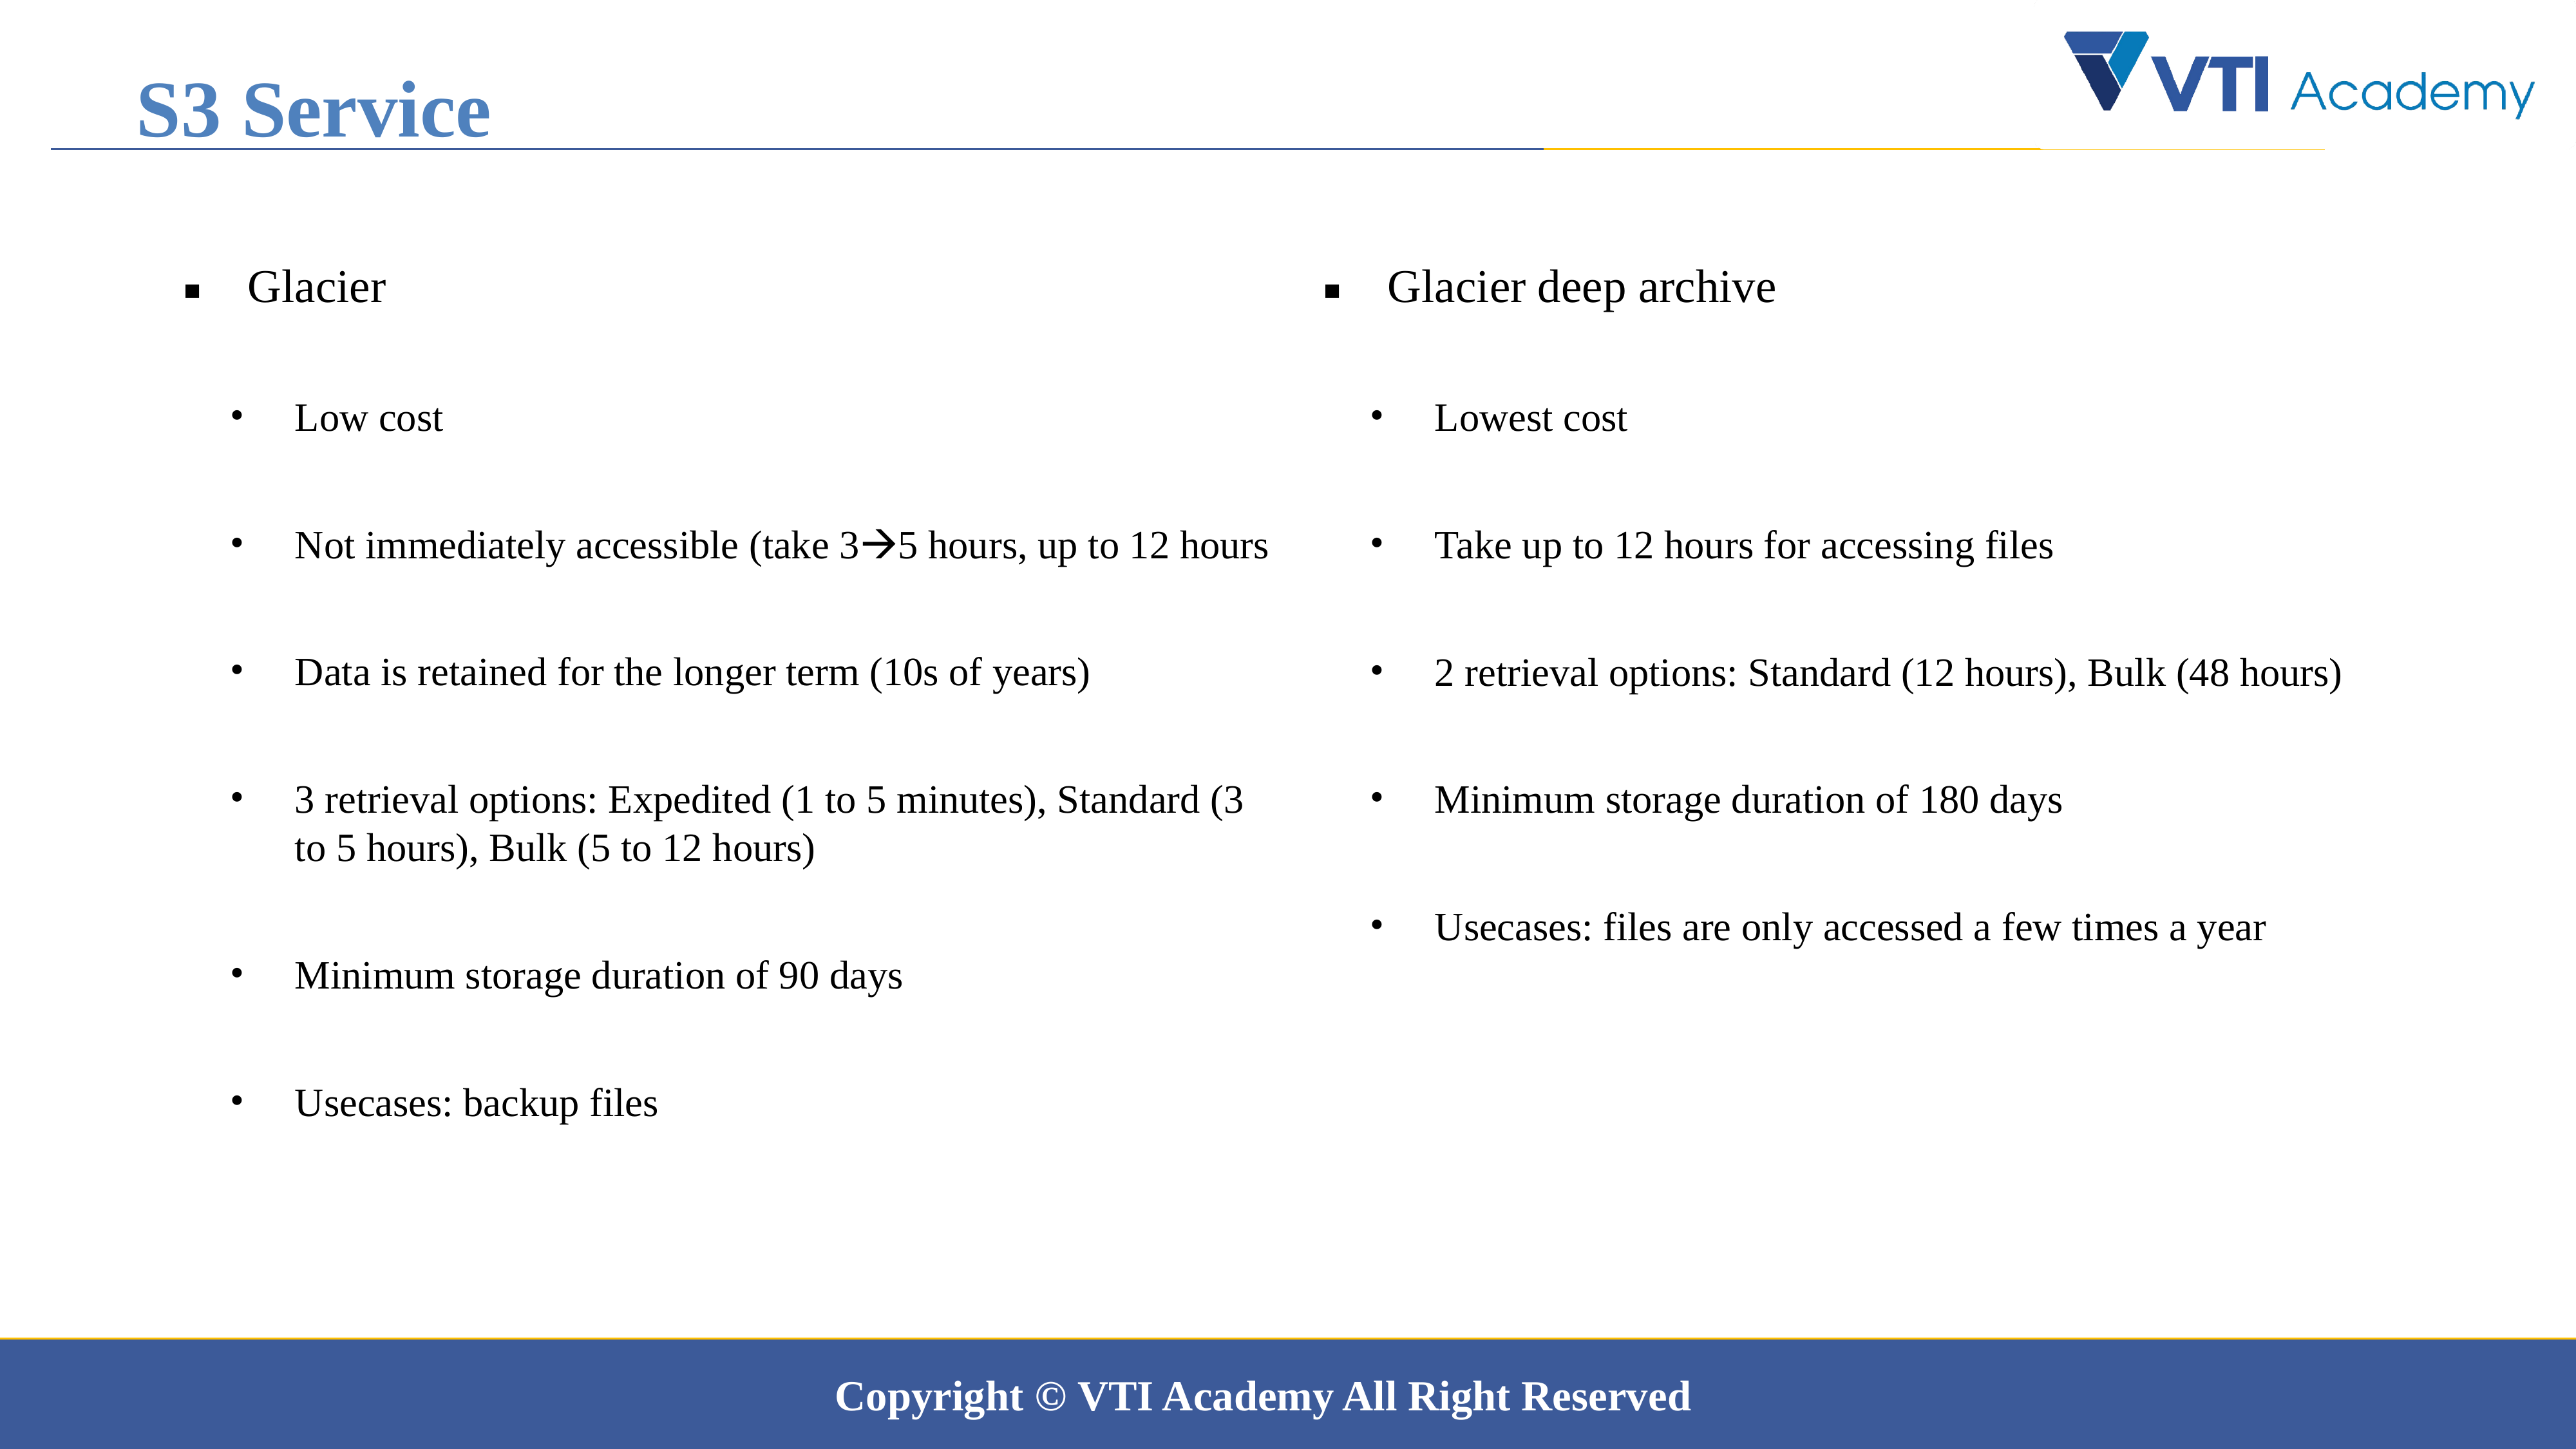

S3 Service
Glacier
Low cost
Not immediately accessible (take 3🡪5 hours, up to 12 hours
Data is retained for the longer term (10s of years)
3 retrieval options: Expedited (1 to 5 minutes), Standard (3 to 5 hours), Bulk (5 to 12 hours)
Minimum storage duration of 90 days
Usecases: backup files
Glacier deep archive
Lowest cost
Take up to 12 hours for accessing files
2 retrieval options: Standard (12 hours), Bulk (48 hours)
Minimum storage duration of 180 days
Usecases: files are only accessed a few times a year